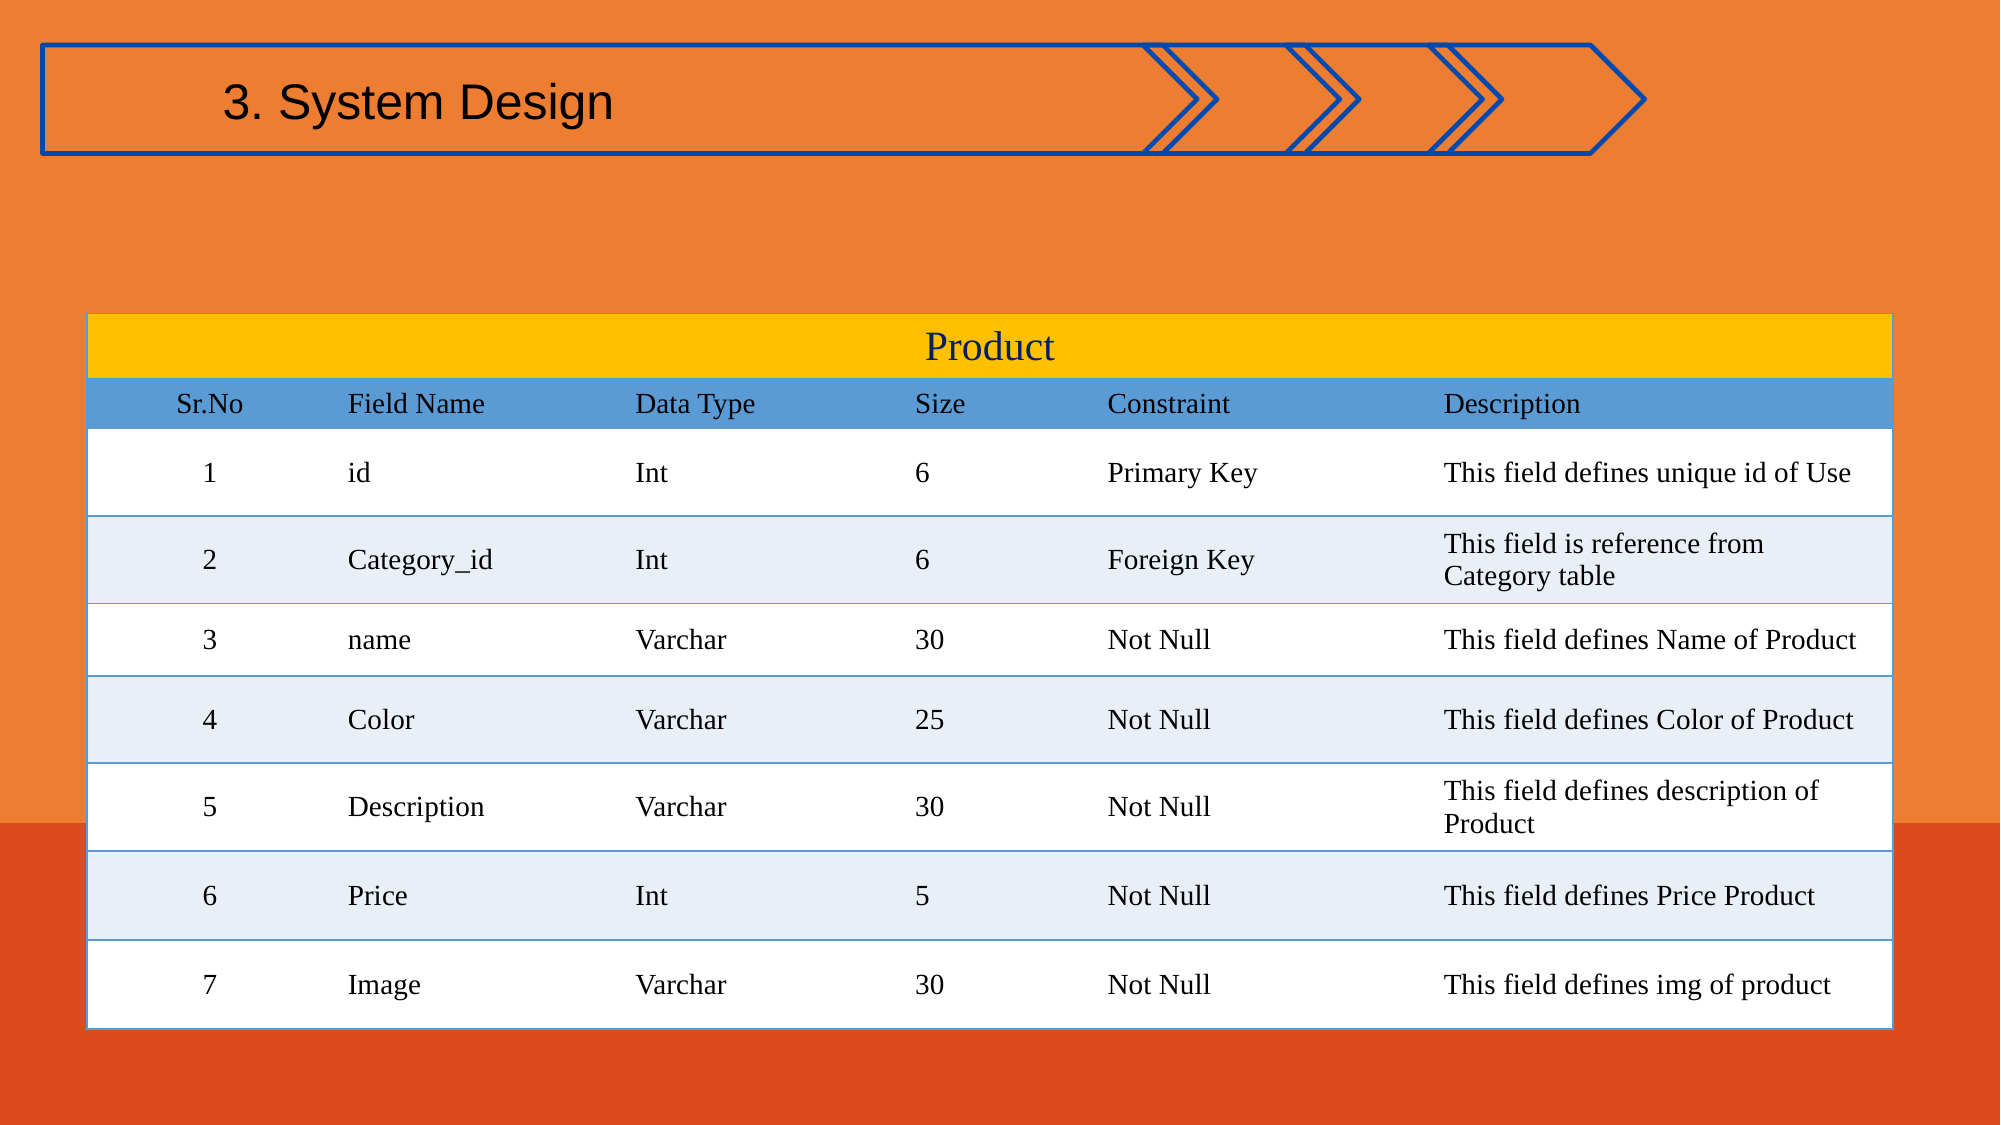

3. System Design
| Product |  |  |  |  |  |
| --- | --- | --- | --- | --- | --- |
| Sr.No | Field Name | Data Type | Size | Constraint | Description |
| 1 | id | Int | 6 | Primary Key | This field defines unique id of Use |
| 2 | Category\_id | Int | 6 | Foreign Key | This field is reference from Category table |
| 3 | name | Varchar | 30 | Not Null | This field defines Name of Product |
| 4 | Color | Varchar | 25 | Not Null | This field defines Color of Product |
| 5 | Description | Varchar | 30 | Not Null | This field defines description of Product |
| 6 | Price | Int | 5 | Not Null | This field defines Price Product |
| 7 | Image | Varchar | 30 | Not Null | This field defines img of product |